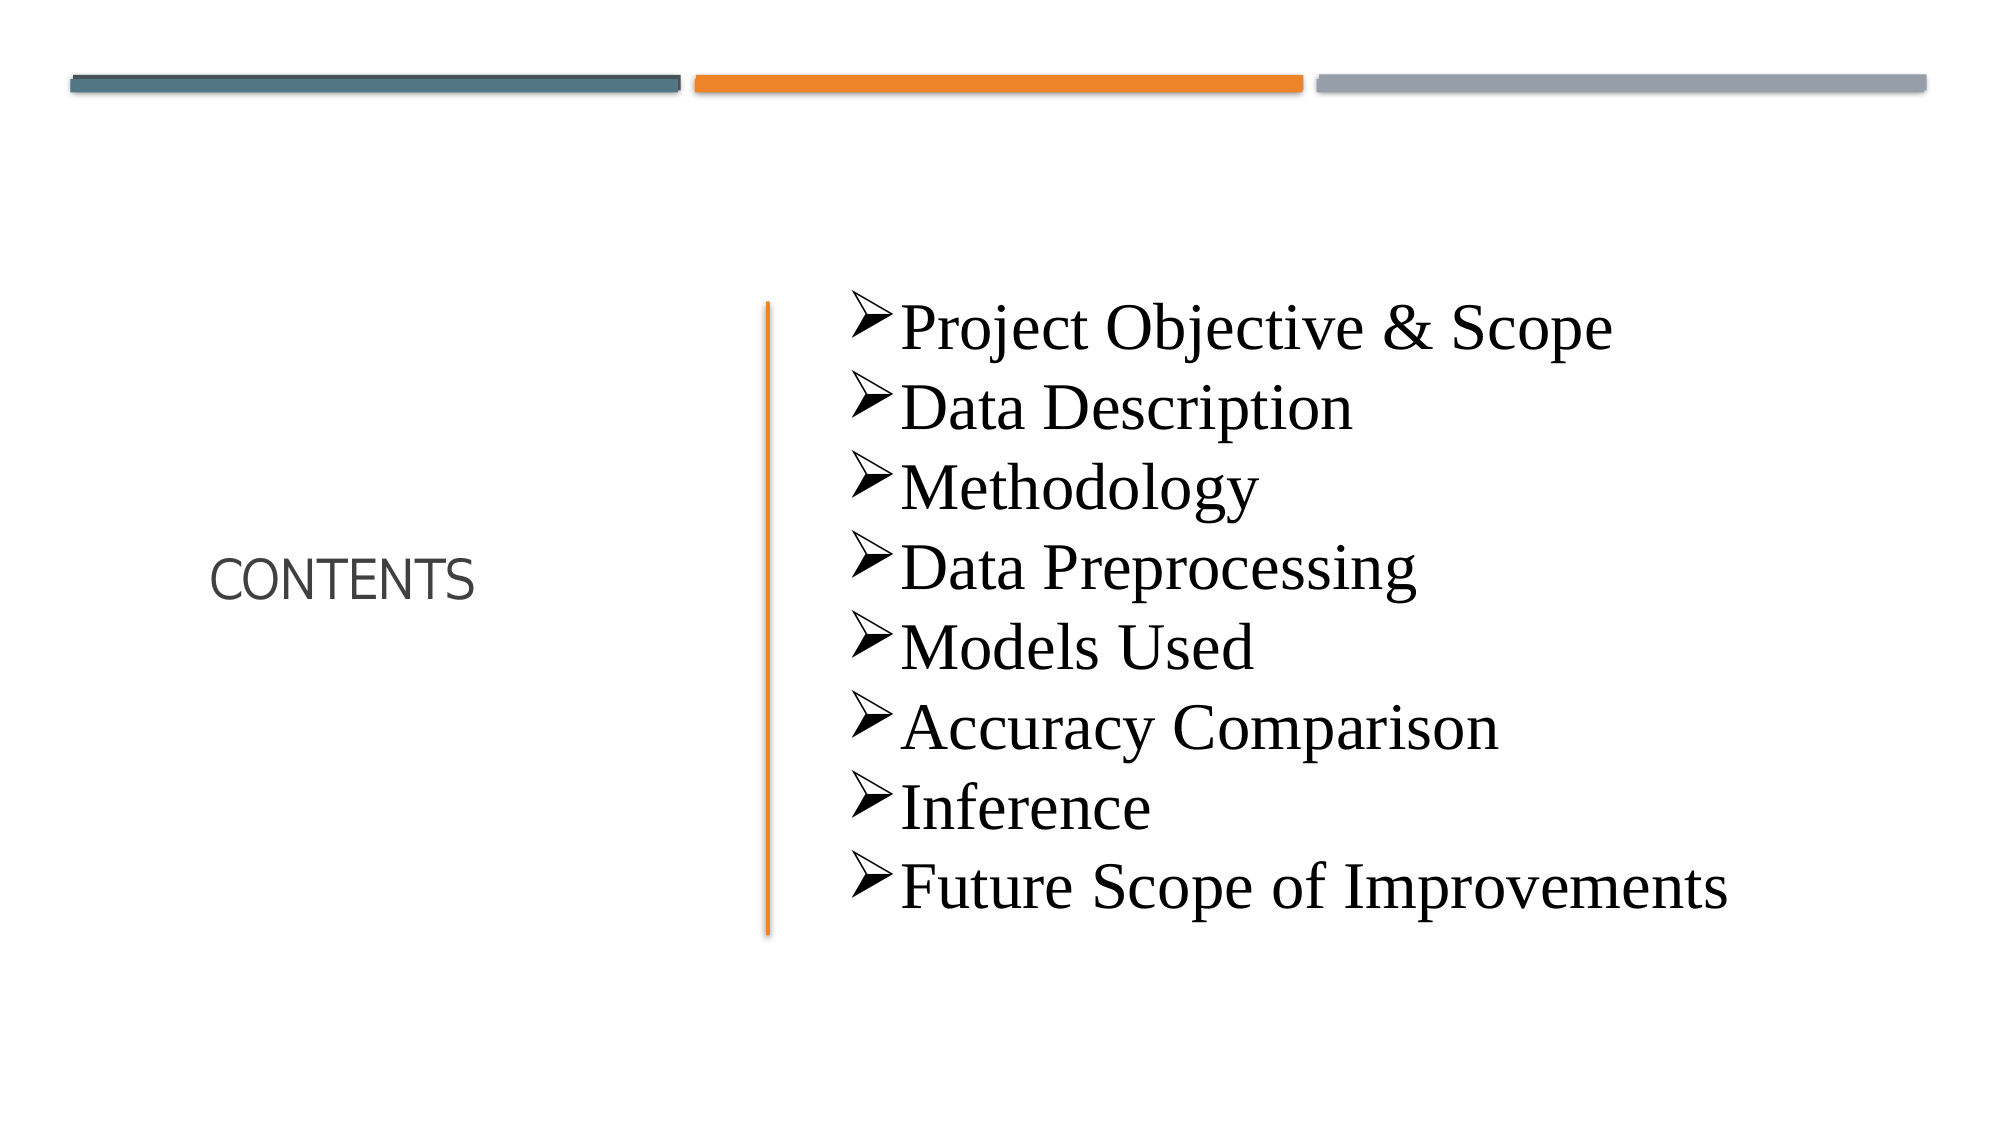

Project Objective & Scope
Data Description
Methodology
Data Preprocessing
Models Used
Accuracy Comparison
Inference
Future Scope of Improvements
# CONTENTS